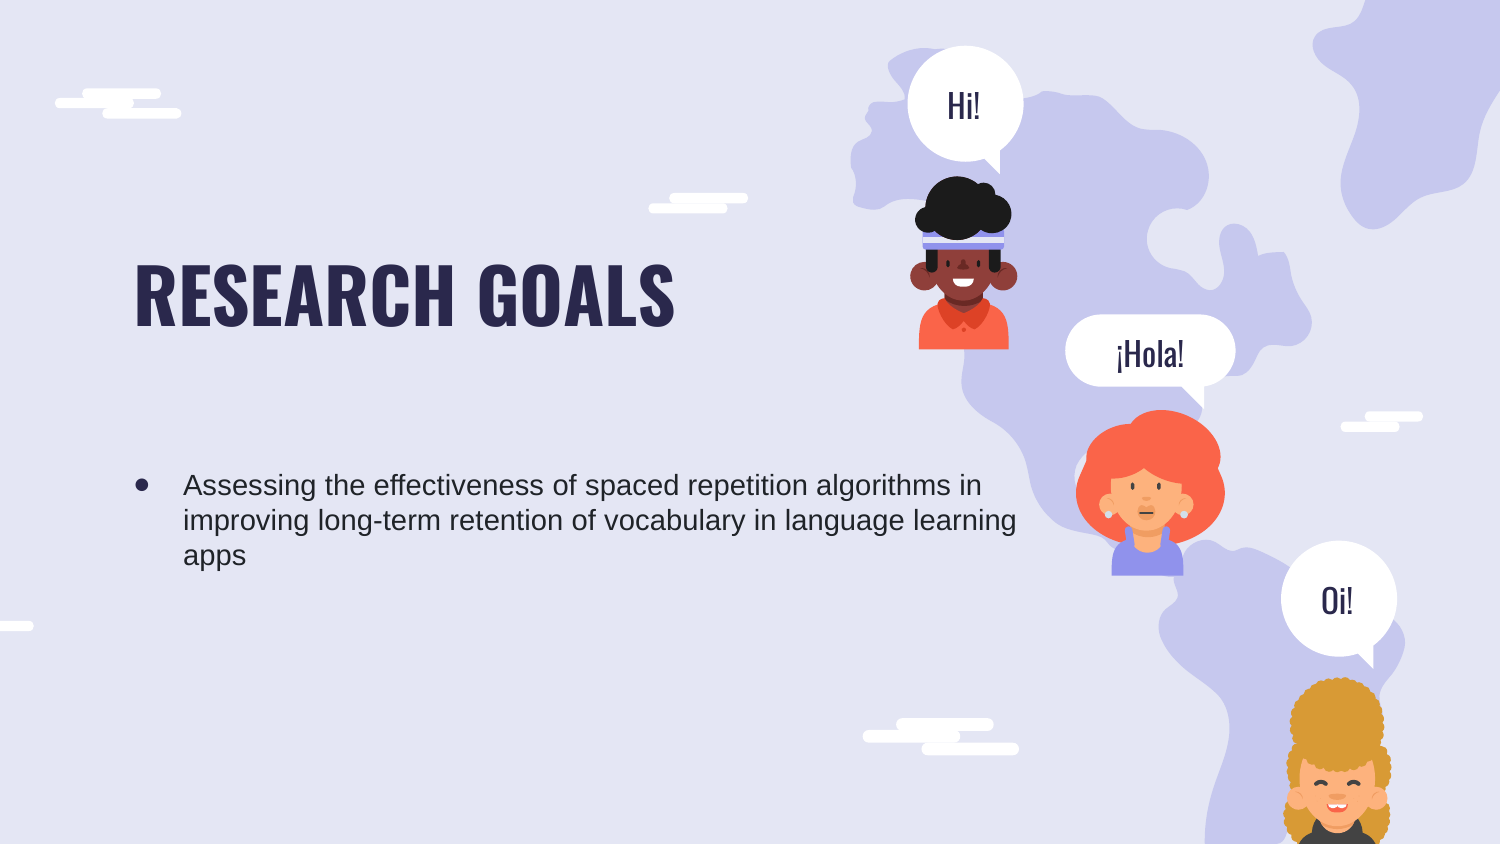

Hi!

¡Hola!

Oi!

# RESEARCH GOALS

Assessing the effectiveness of spaced repetition algorithms in improving long-term retention of vocabulary in language learning apps